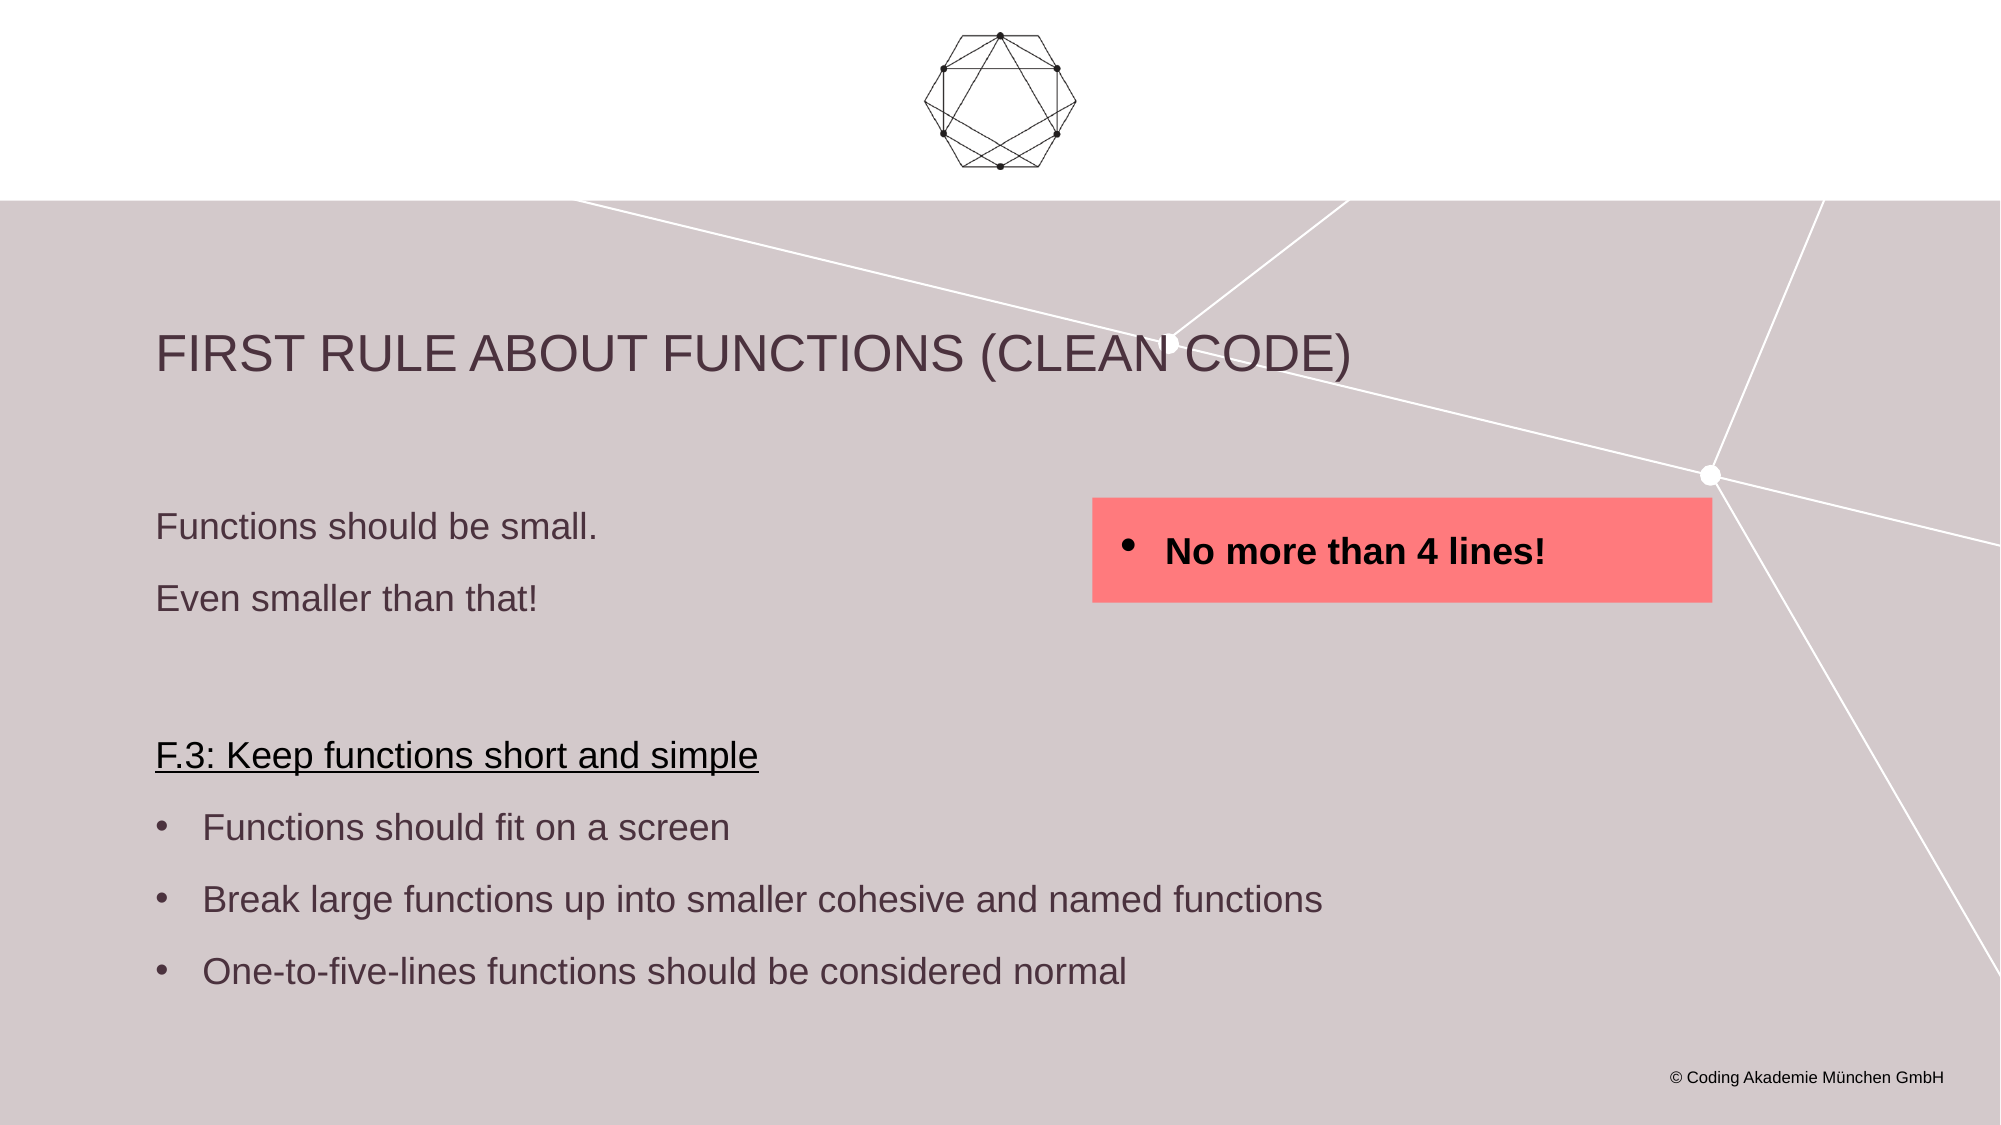

# First Rule About Functions (Clean Code)
No more than 4 lines!
Functions should be small.
Even smaller than that!
F.3: Keep functions short and simple
Functions should fit on a screen
Break large functions up into smaller cohesive and named functions
One-to-five-lines functions should be considered normal
© Coding Akademie München GmbH